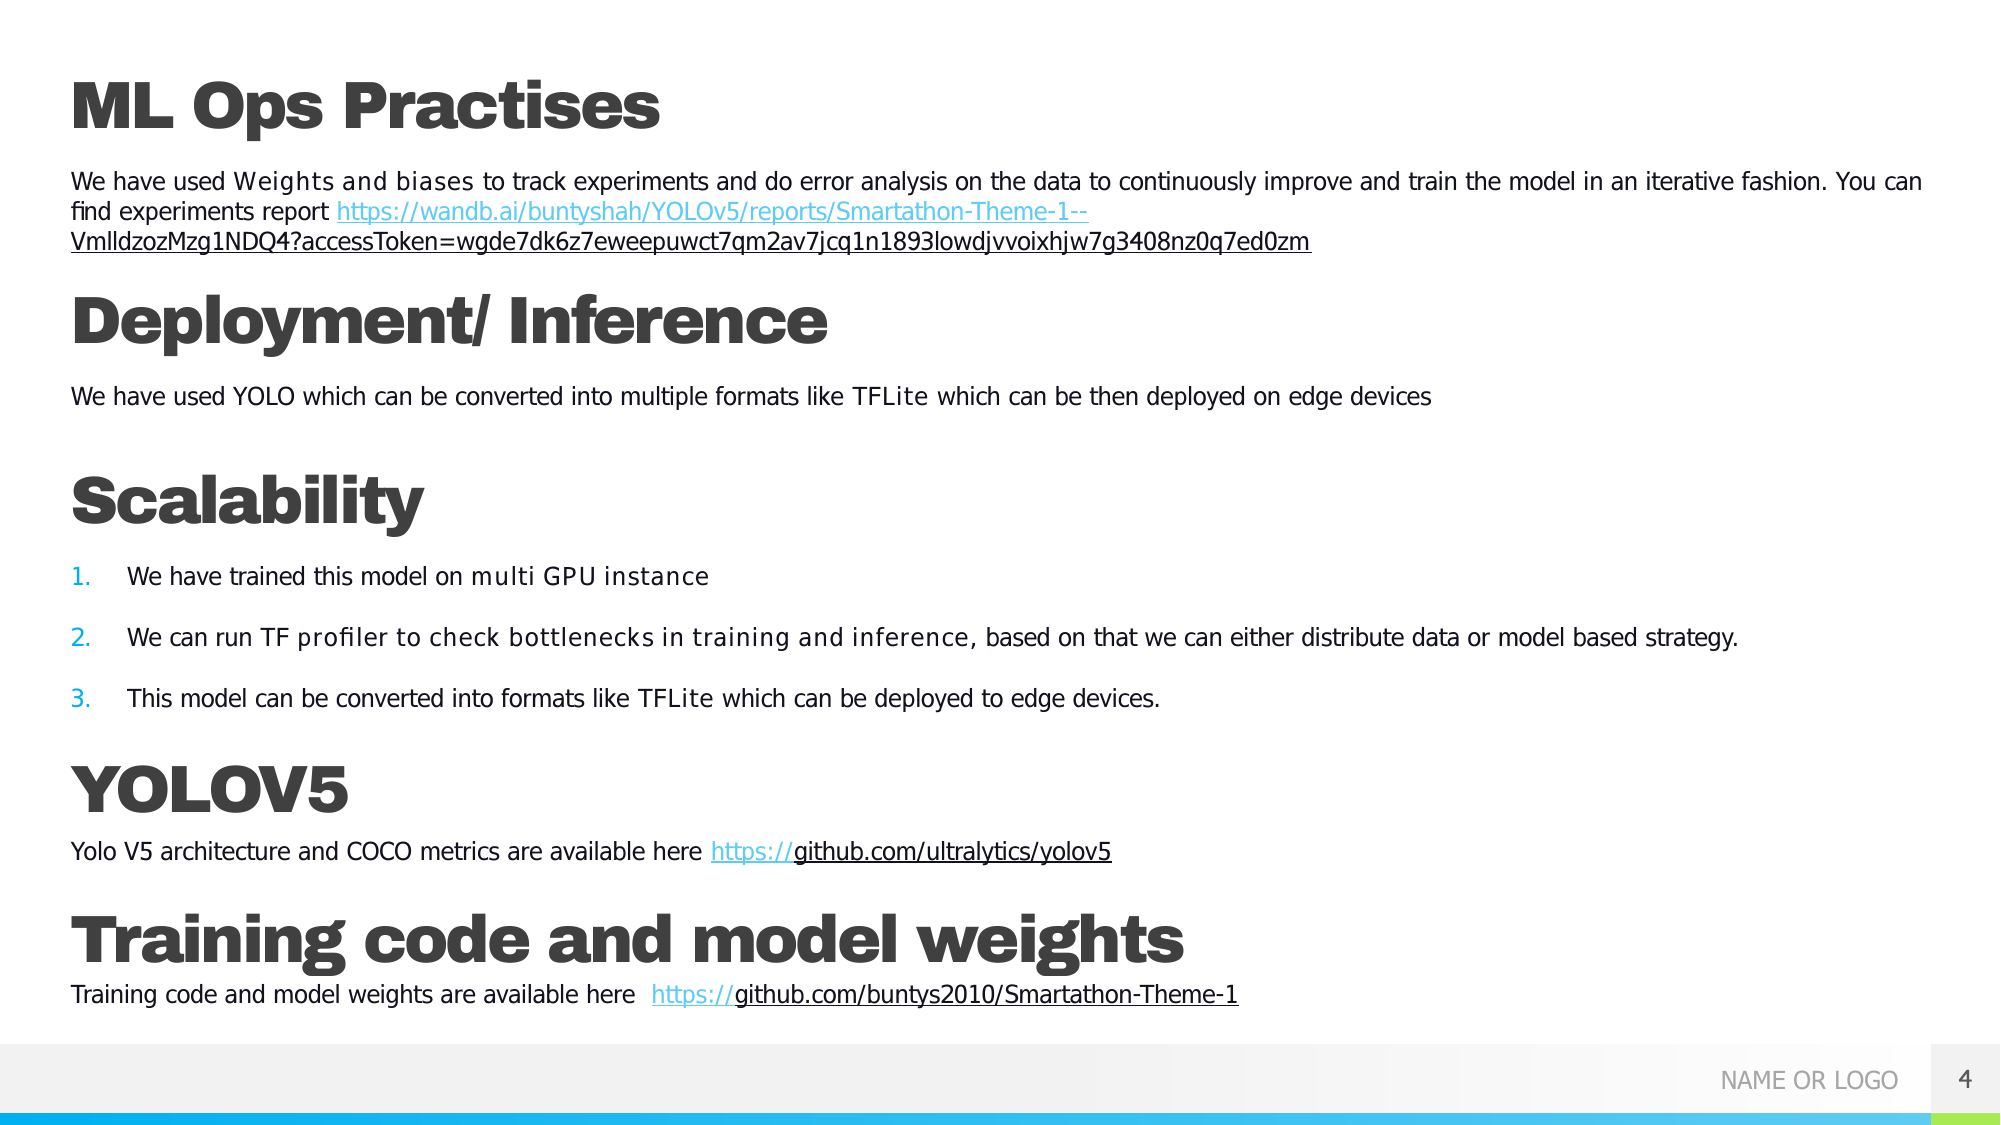

# ML Ops Practises
We have used Weights and biases to track experiments and do error analysis on the data to continuously improve and train the model in an iterative fashion. You can find experiments report https://wandb.ai/buntyshah/YOLOv5/reports/Smartathon-Theme-1--VmlldzozMzg1NDQ4?accessToken=wgde7dk6z7eweepuwct7qm2av7jcq1n1893lowdjvvoixhjw7g3408nz0q7ed0zm
Deployment/ Inference
We have used YOLO which can be converted into multiple formats like TFLite which can be then deployed on edge devices
Scalability
We have trained this model on multi GPU instance
We can run TF profiler to check bottlenecks in training and inference, based on that we can either distribute data or model based strategy.
This model can be converted into formats like TFLite which can be deployed to edge devices.

YOLOV5
Yolo V5 architecture and COCO metrics are available here https://github.com/ultralytics/yolov5
Training code and model weights
Training code and model weights are available here  https://github.com/buntys2010/Smartathon-Theme-1
4